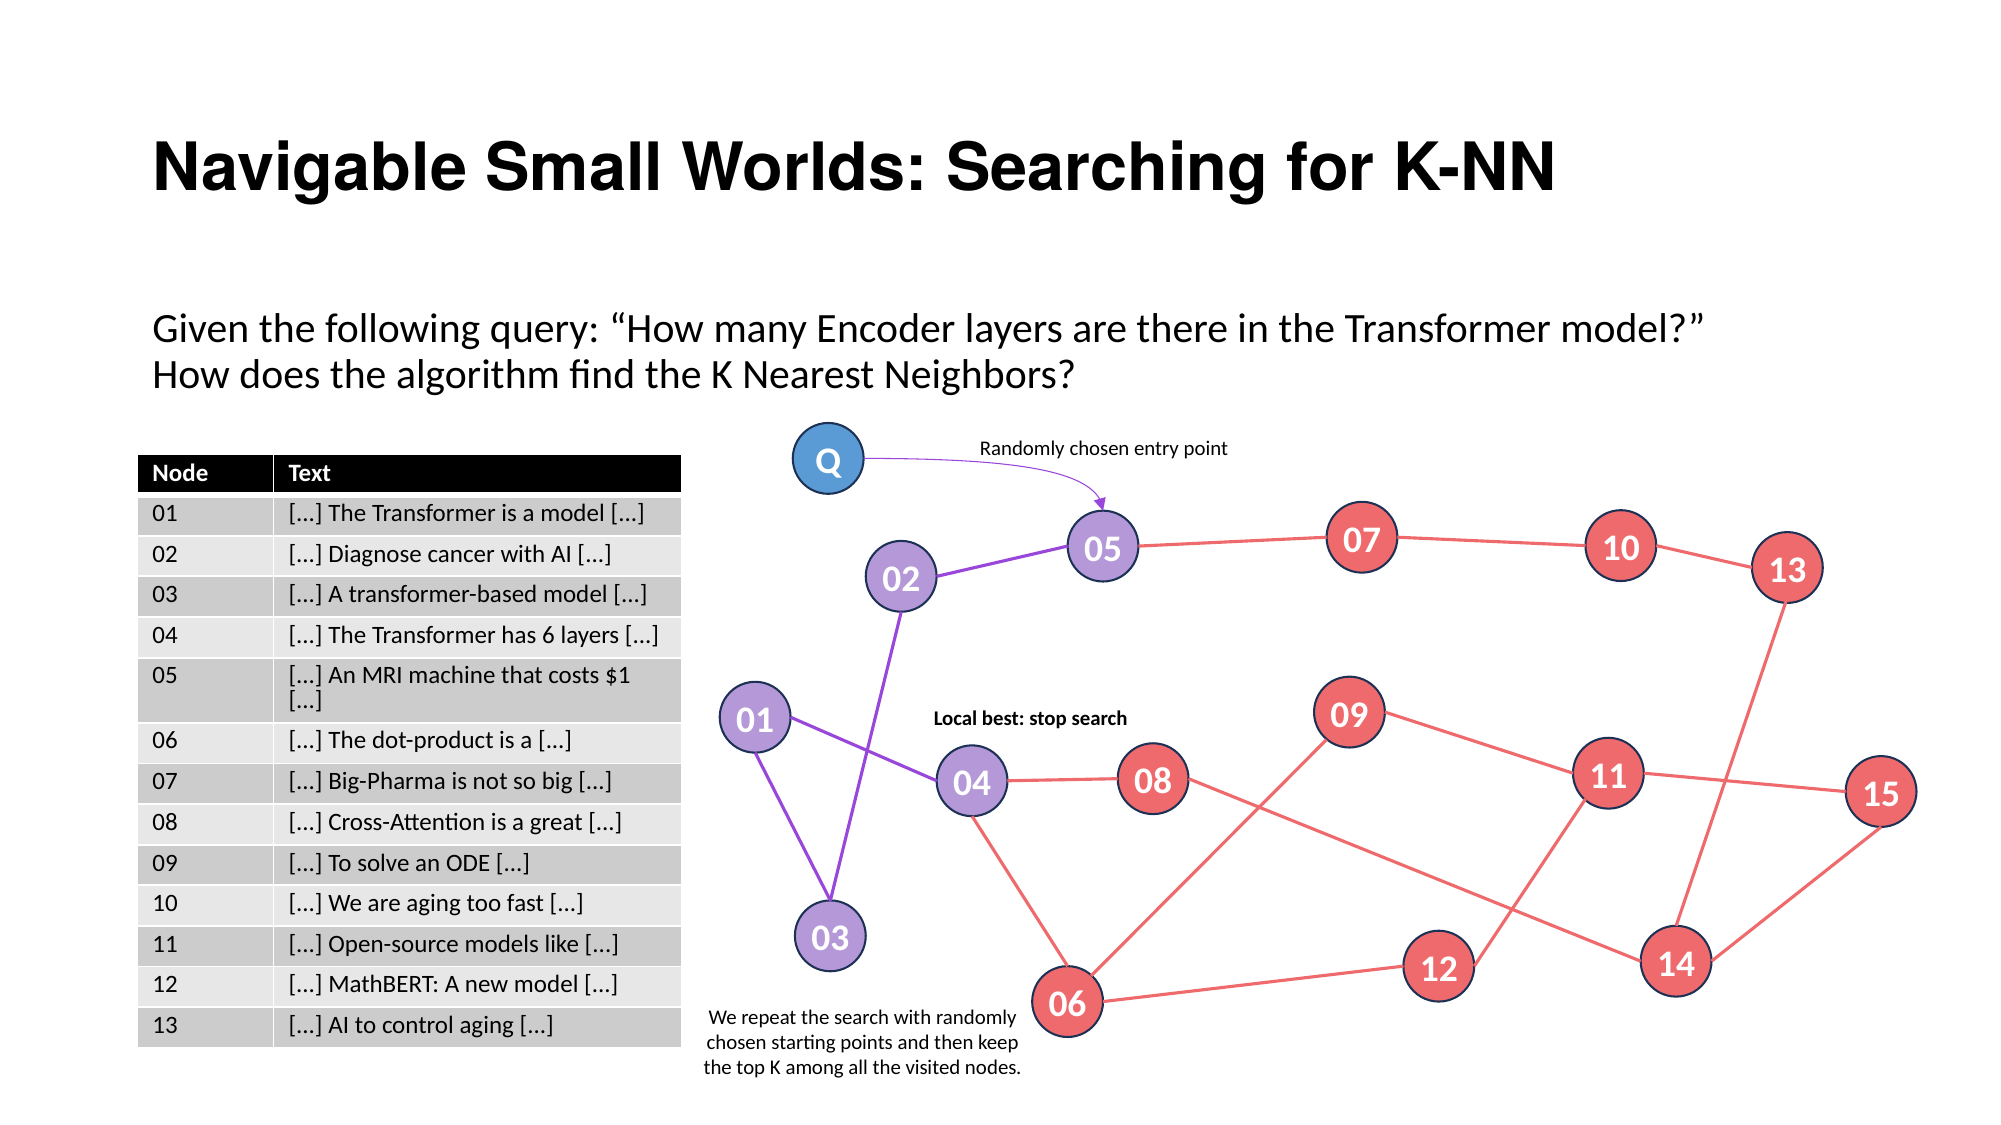

# Navigable Small Worlds: Searching for K-NN
Given the following query: “How many Encoder layers are there in the Transformer model?”
How does the algorithm find the K Nearest Neighbors?

Q
Randomly chosen entry point
| Node | Text |
| --- | --- |
| 01 | [...] The Transformer is a model [...] |
| 02 | [...] Diagnose cancer with AI [...] |
| 03 | [...] A transformer-based model [...] |
| 04 | [...] The Transformer has 6 layers [...] |
| 05 | [...] An MRI machine that costs $1 [...] |
| 06 | [...] The dot-product is a [...] |
| 07 | [...] Big-Pharma is not so big [...] |
| 08 | [...] Cross-Attention is a great [...] |
| 09 | [...] To solve an ODE [...] |
| 10 | [...] We are aging too fast [...] |
| 11 | [...] Open-source models like [...] |
| 12 | [...] MathBERT: A new model [...] |
| 13 | [...] AI to control aging [...] |

07

10

05

13

02

09

01
Local best: stop search

11

08

04

15

03

14

12

06
We repeat the search with randomly chosen starting points and then keep the top K among all the visited nodes.